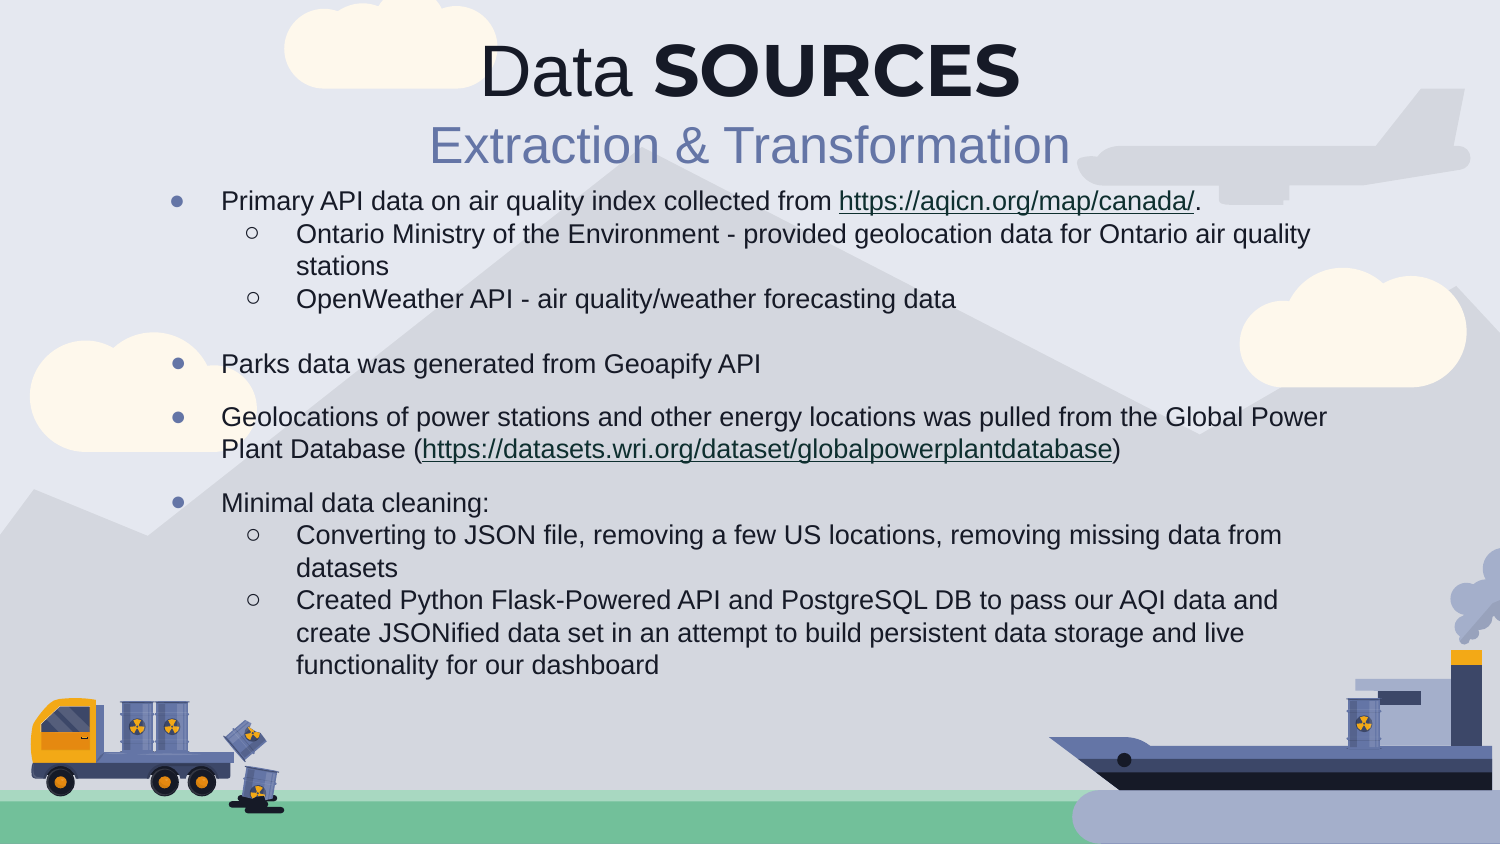

# Data SOURCES Extraction & Transformation
Primary API data on air quality index collected from https://aqicn.org/map/canada/.
Ontario Ministry of the Environment - provided geolocation data for Ontario air quality stations
OpenWeather API - air quality/weather forecasting data

Parks data was generated from Geoapify API
Geolocations of power stations and other energy locations was pulled from the Global Power Plant Database (https://datasets.wri.org/dataset/globalpowerplantdatabase)
Minimal data cleaning:
Converting to JSON file, removing a few US locations, removing missing data from datasets
Created Python Flask-Powered API and PostgreSQL DB to pass our AQI data and create JSONified data set in an attempt to build persistent data storage and live functionality for our dashboard